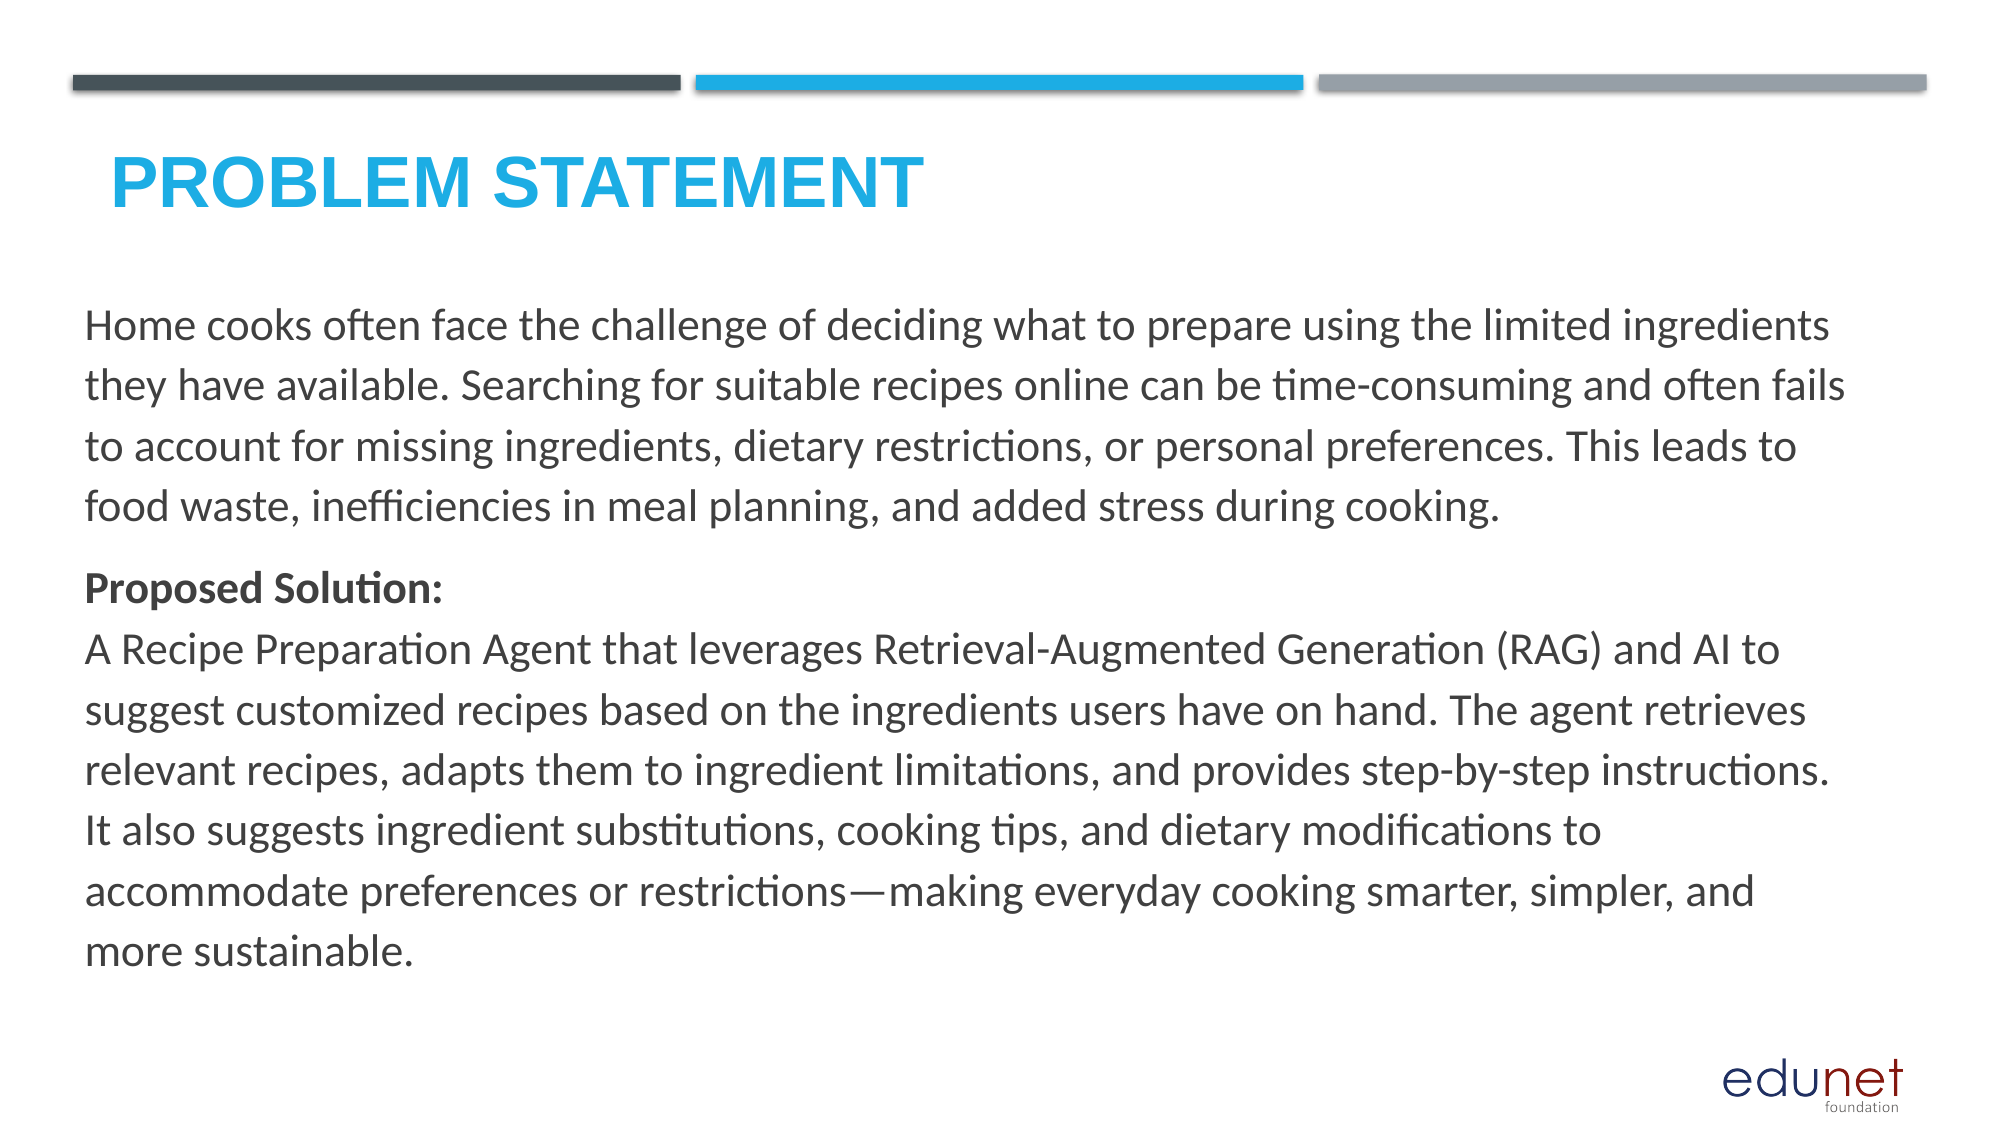

# Problem Statement
Home cooks often face the challenge of deciding what to prepare using the limited ingredients they have available. Searching for suitable recipes online can be time-consuming and often fails to account for missing ingredients, dietary restrictions, or personal preferences. This leads to food waste, inefficiencies in meal planning, and added stress during cooking.
Proposed Solution:
A Recipe Preparation Agent that leverages Retrieval-Augmented Generation (RAG) and AI to suggest customized recipes based on the ingredients users have on hand. The agent retrieves relevant recipes, adapts them to ingredient limitations, and provides step-by-step instructions. It also suggests ingredient substitutions, cooking tips, and dietary modifications to accommodate preferences or restrictions—making everyday cooking smarter, simpler, and more sustainable.